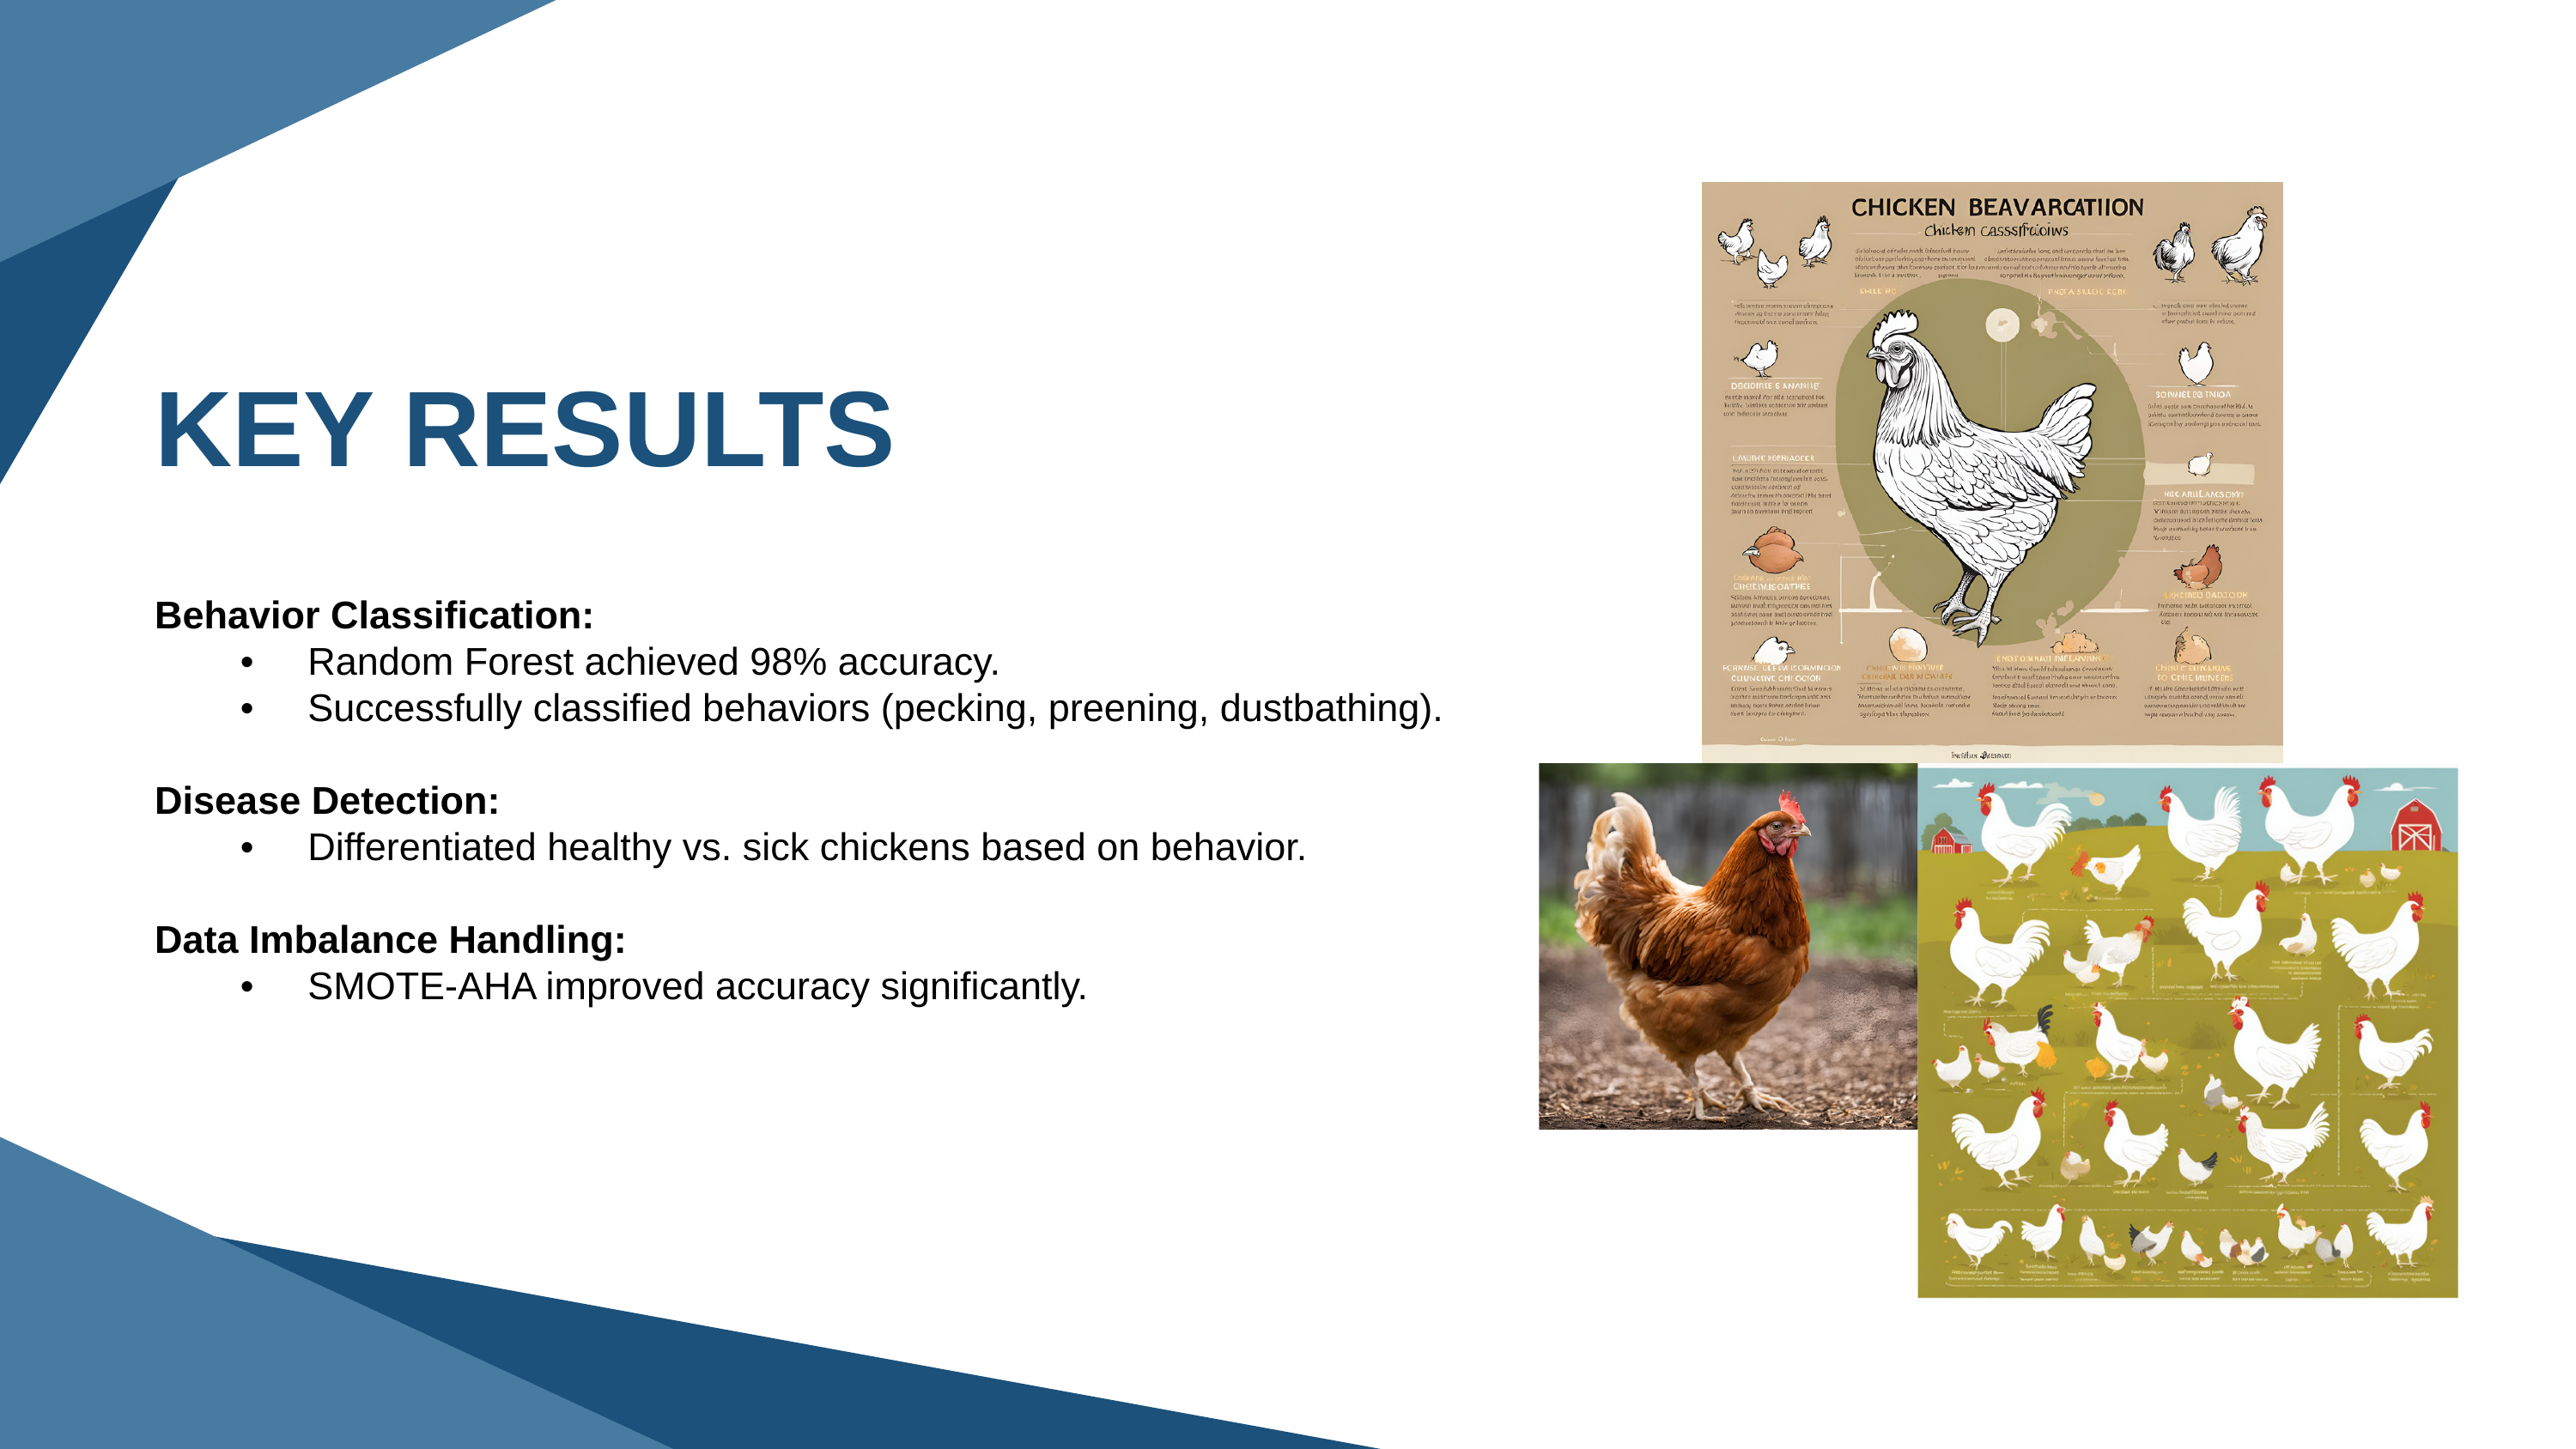

KEY RESULTS
Behavior Classification:
        •     Random Forest achieved 98% accuracy.
        •     Successfully classified behaviors (pecking, preening, dustbathing).

Disease Detection:
        •     Differentiated healthy vs. sick chickens based on behavior.

Data Imbalance Handling:
        •     SMOTE-AHA improved accuracy significantly.